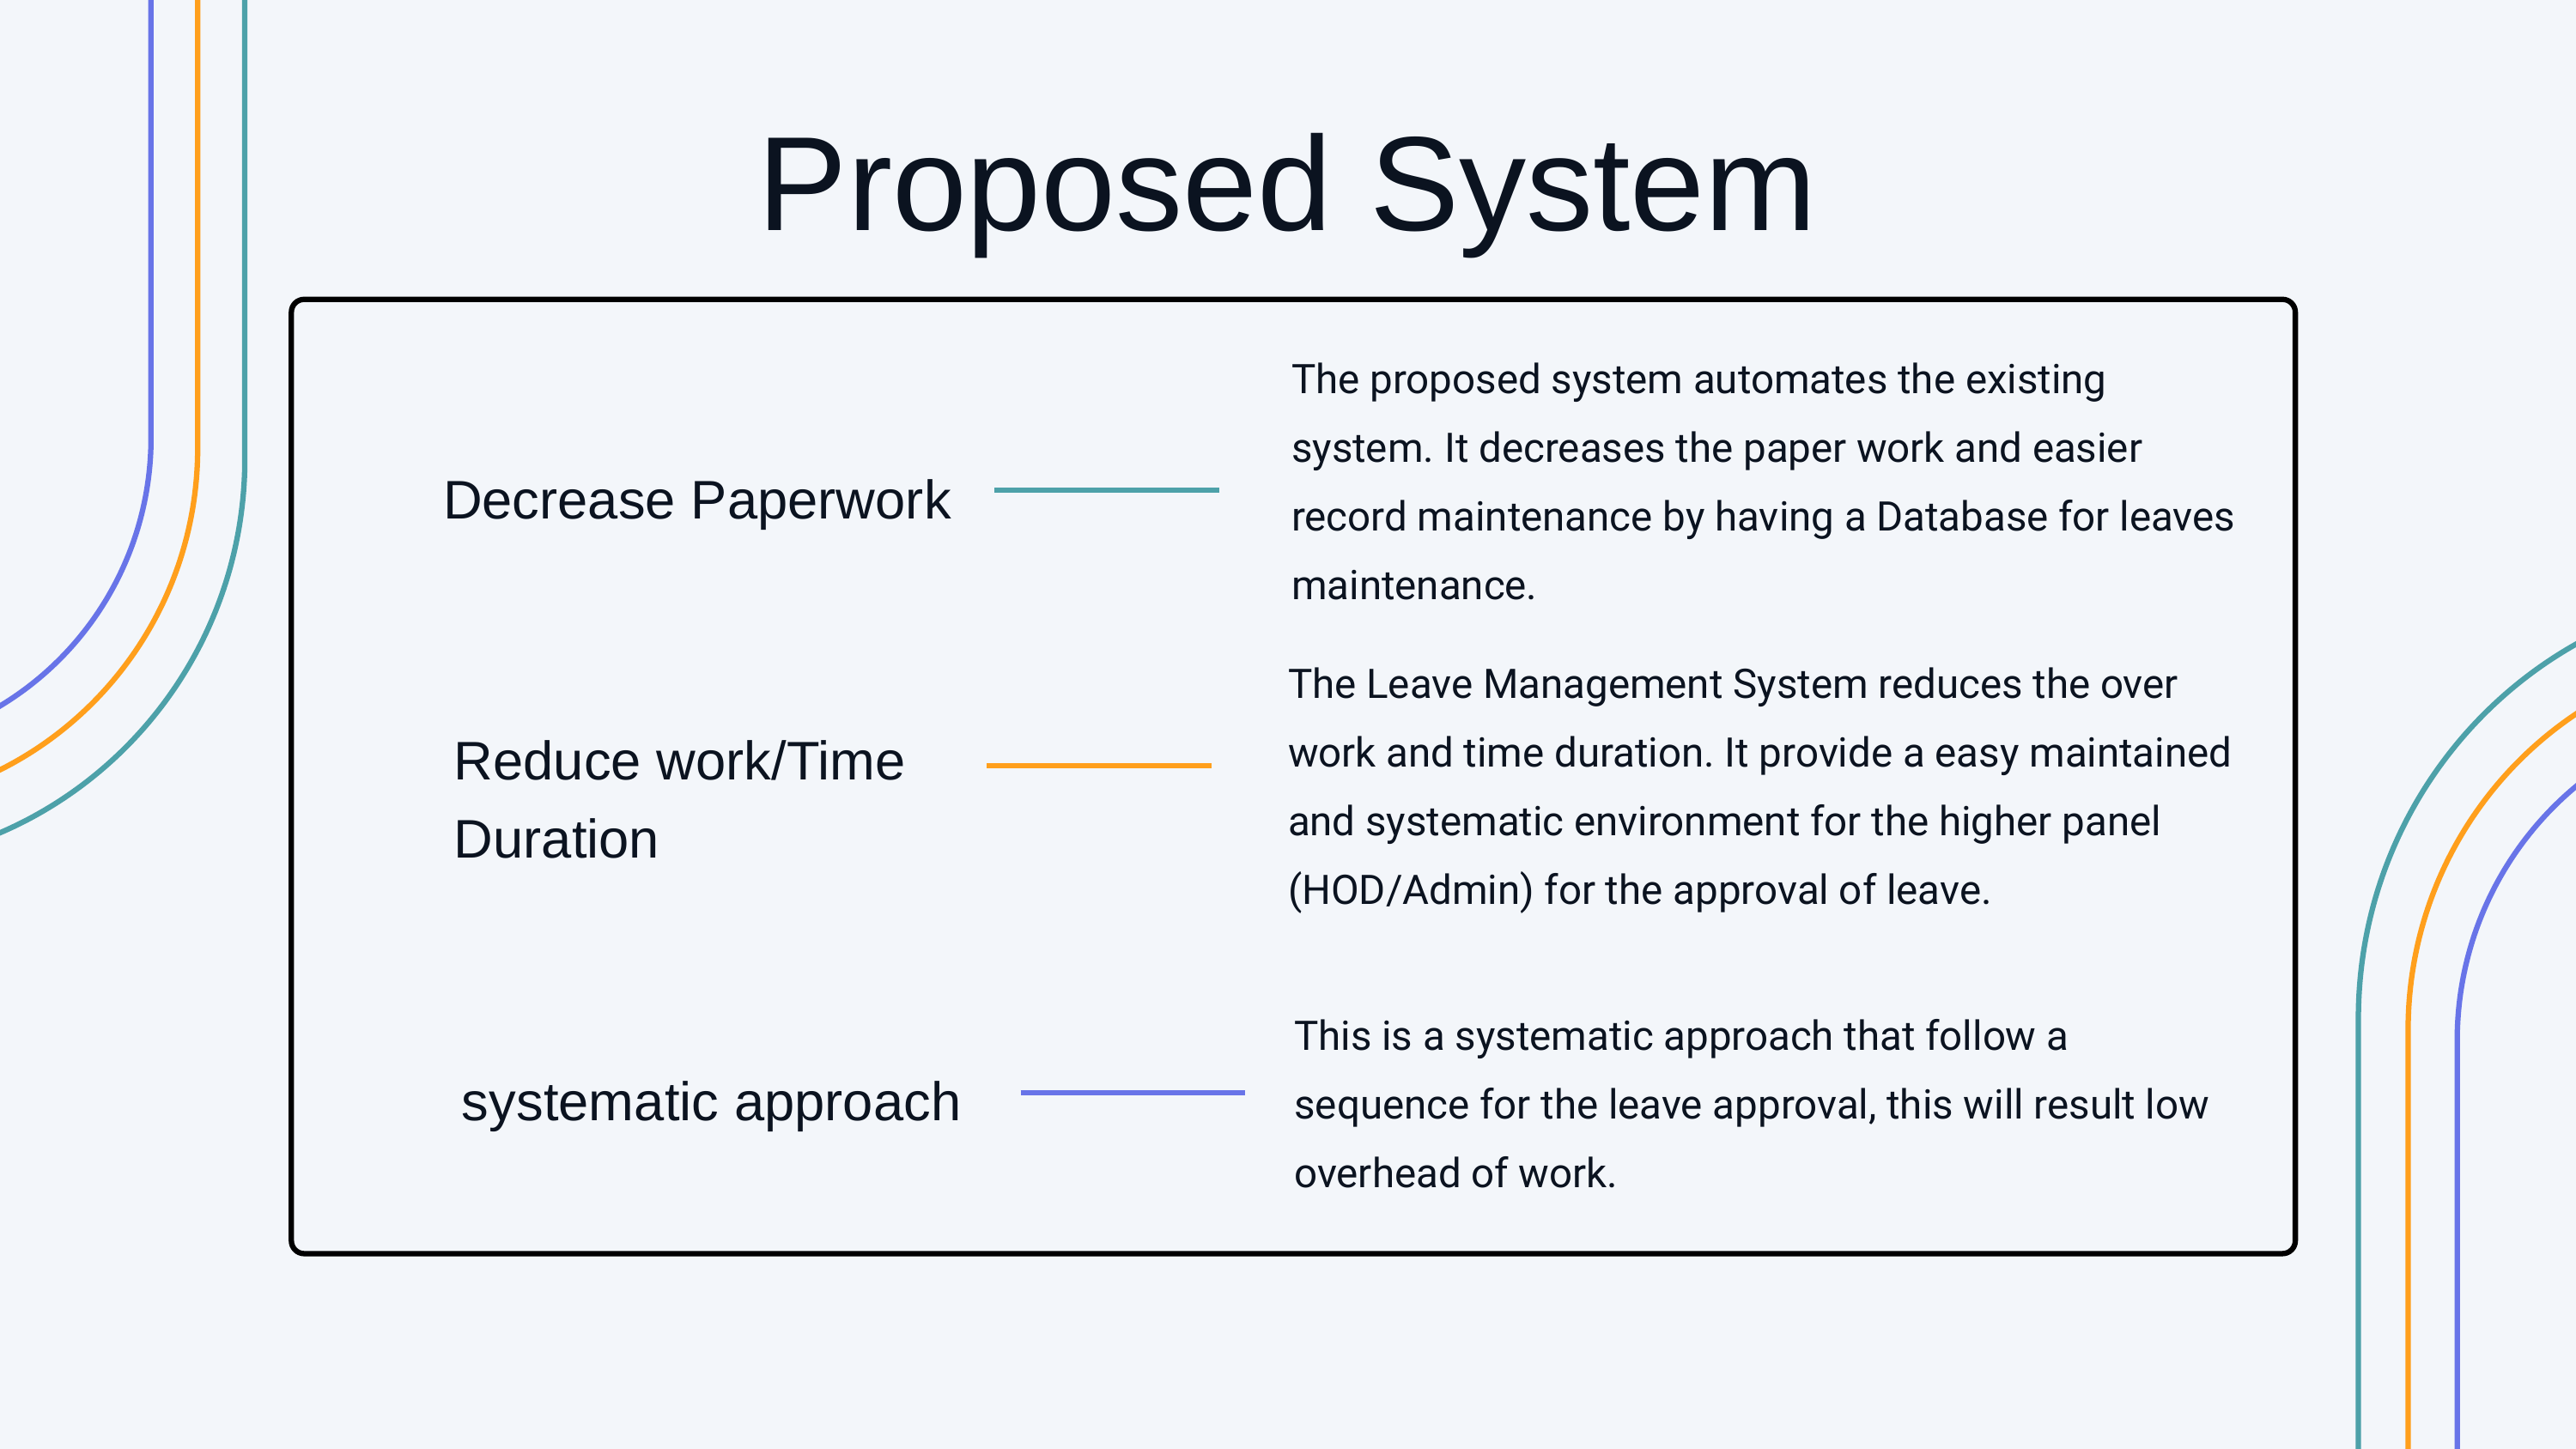

Proposed System

The proposed system automates the existing system. It decreases the paper work and easier record maintenance by having a Database for leaves maintenance.
Decrease Paperwork

The Leave Management System reduces the over work and time duration. It provide a easy maintained and systematic environment for the higher panel (HOD/Admin) for the approval of leave.
Reduce work/Time Duration
This is a systematic approach that follow a sequence for the leave approval, this will result low overhead of work.
systematic approach